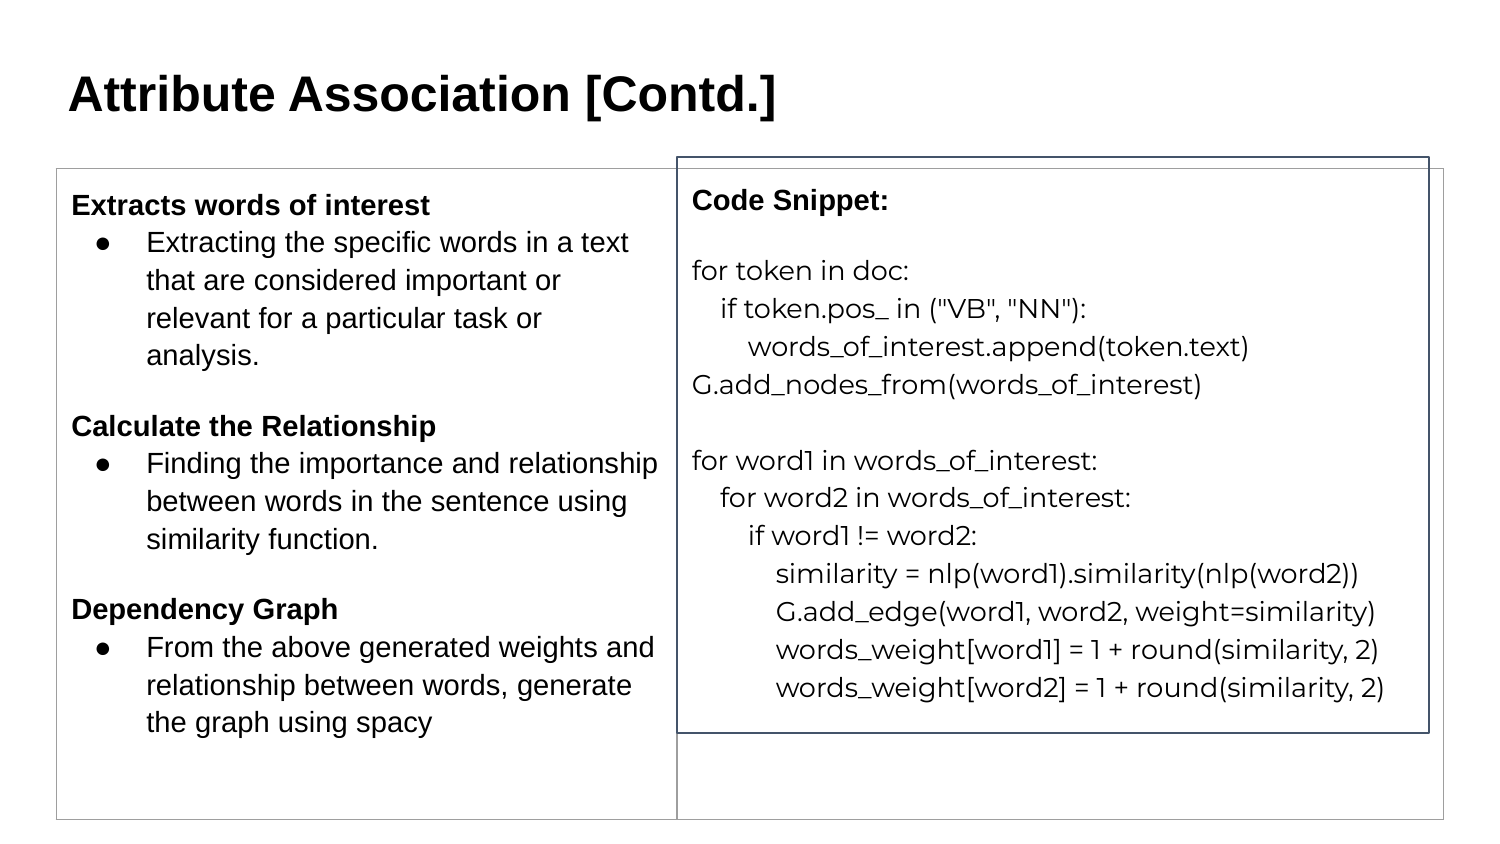

# Attribute Association [Contd.]

| Extracts words of interest Extracting the specific words in a text that are considered important or relevant for a particular task or analysis. Calculate the Relationship Finding the importance and relationship between words in the sentence using similarity function. Dependency Graph From the above generated weights and relationship between words, generate the graph using spacy | Code Snippet: for token in doc: if token.pos\_ in ("VB", "NN"): words\_of\_interest.append(token.text) G.add\_nodes\_from(words\_of\_interest) for word1 in words\_of\_interest: for word2 in words\_of\_interest: if word1 != word2: similarity = nlp(word1).similarity(nlp(word2)) G.add\_edge(word1, word2, weight=similarity) words\_weight[word1] = 1 + round(similarity, 2) words\_weight[word2] = 1 + round(similarity, 2) |
| --- | --- |